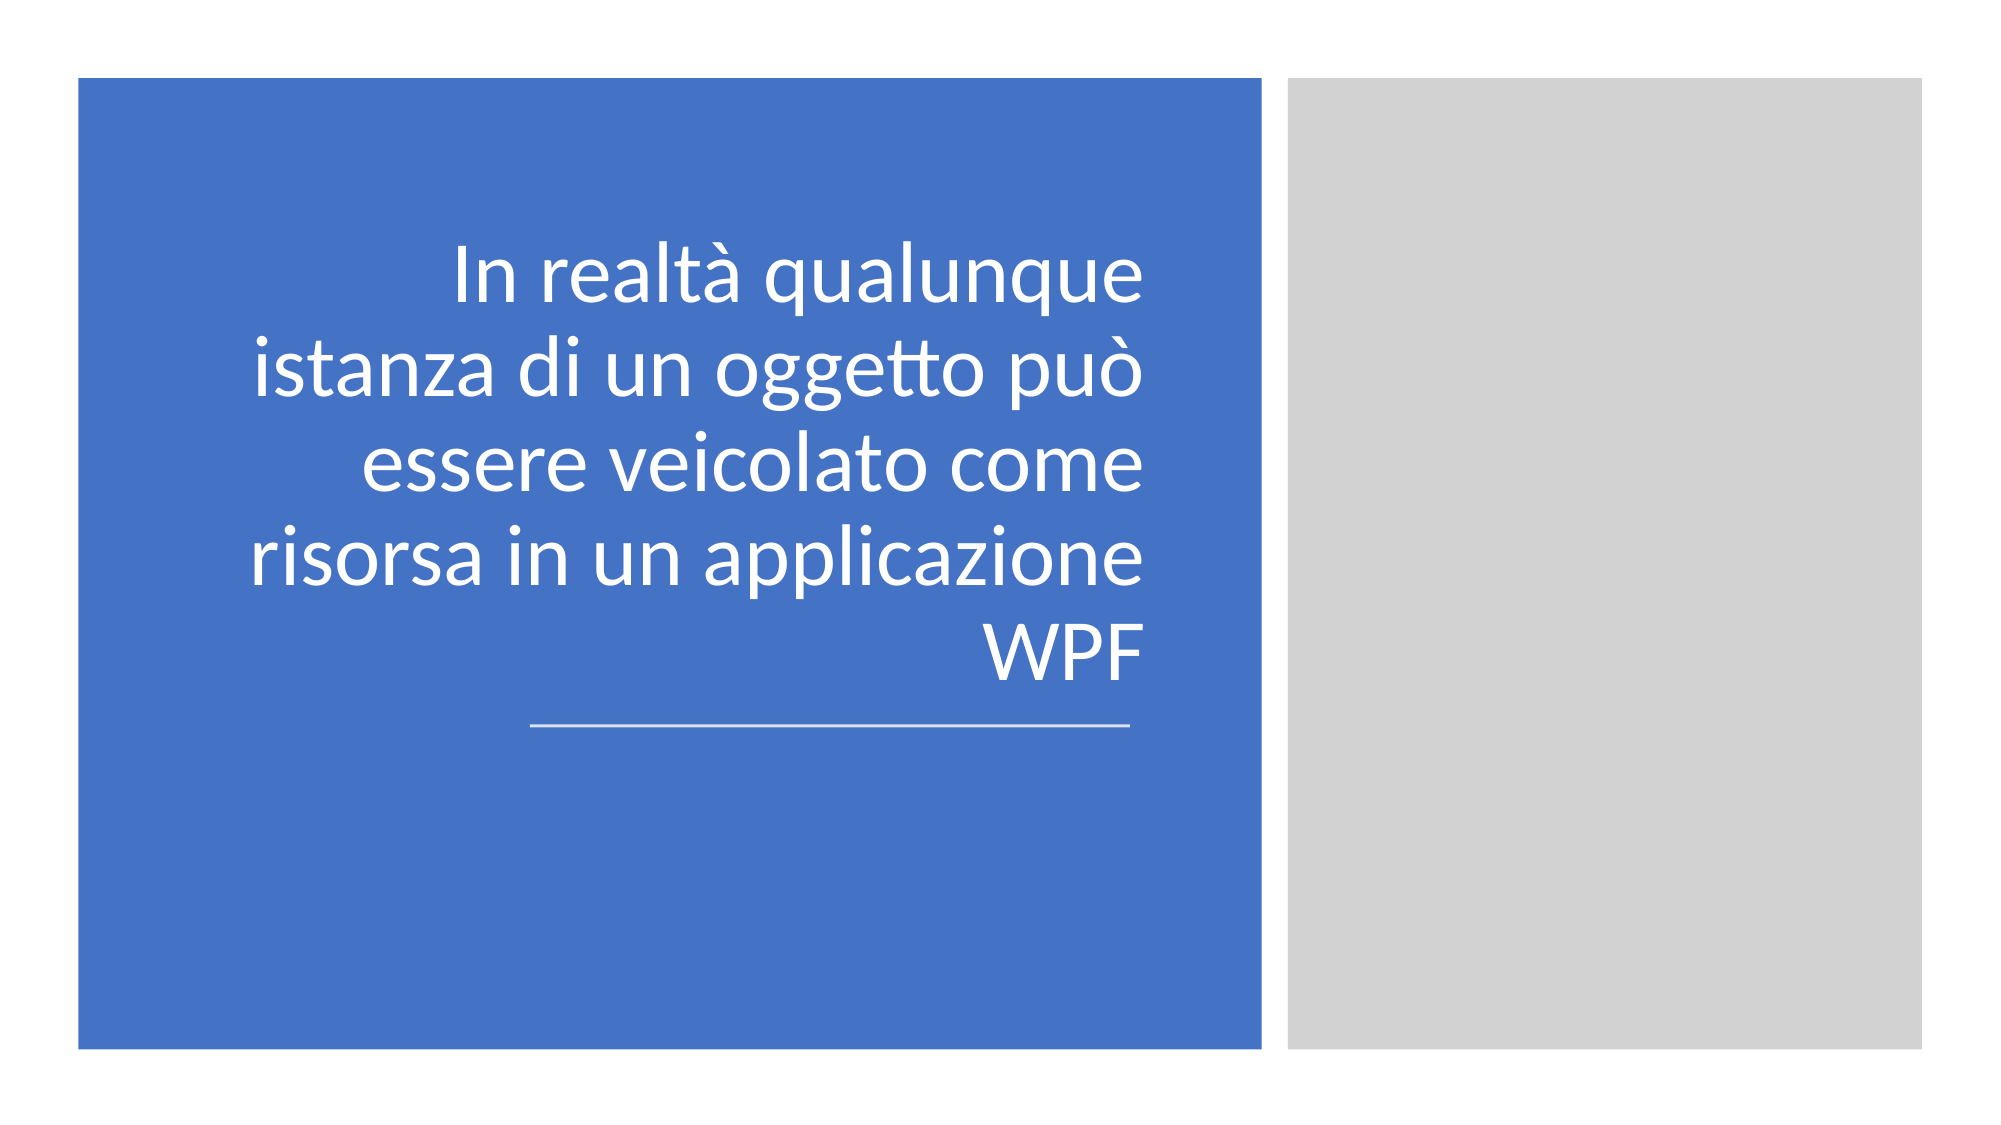

# In realtà qualunque istanza di un oggetto può essere veicolato come risorsa in un applicazione WPF